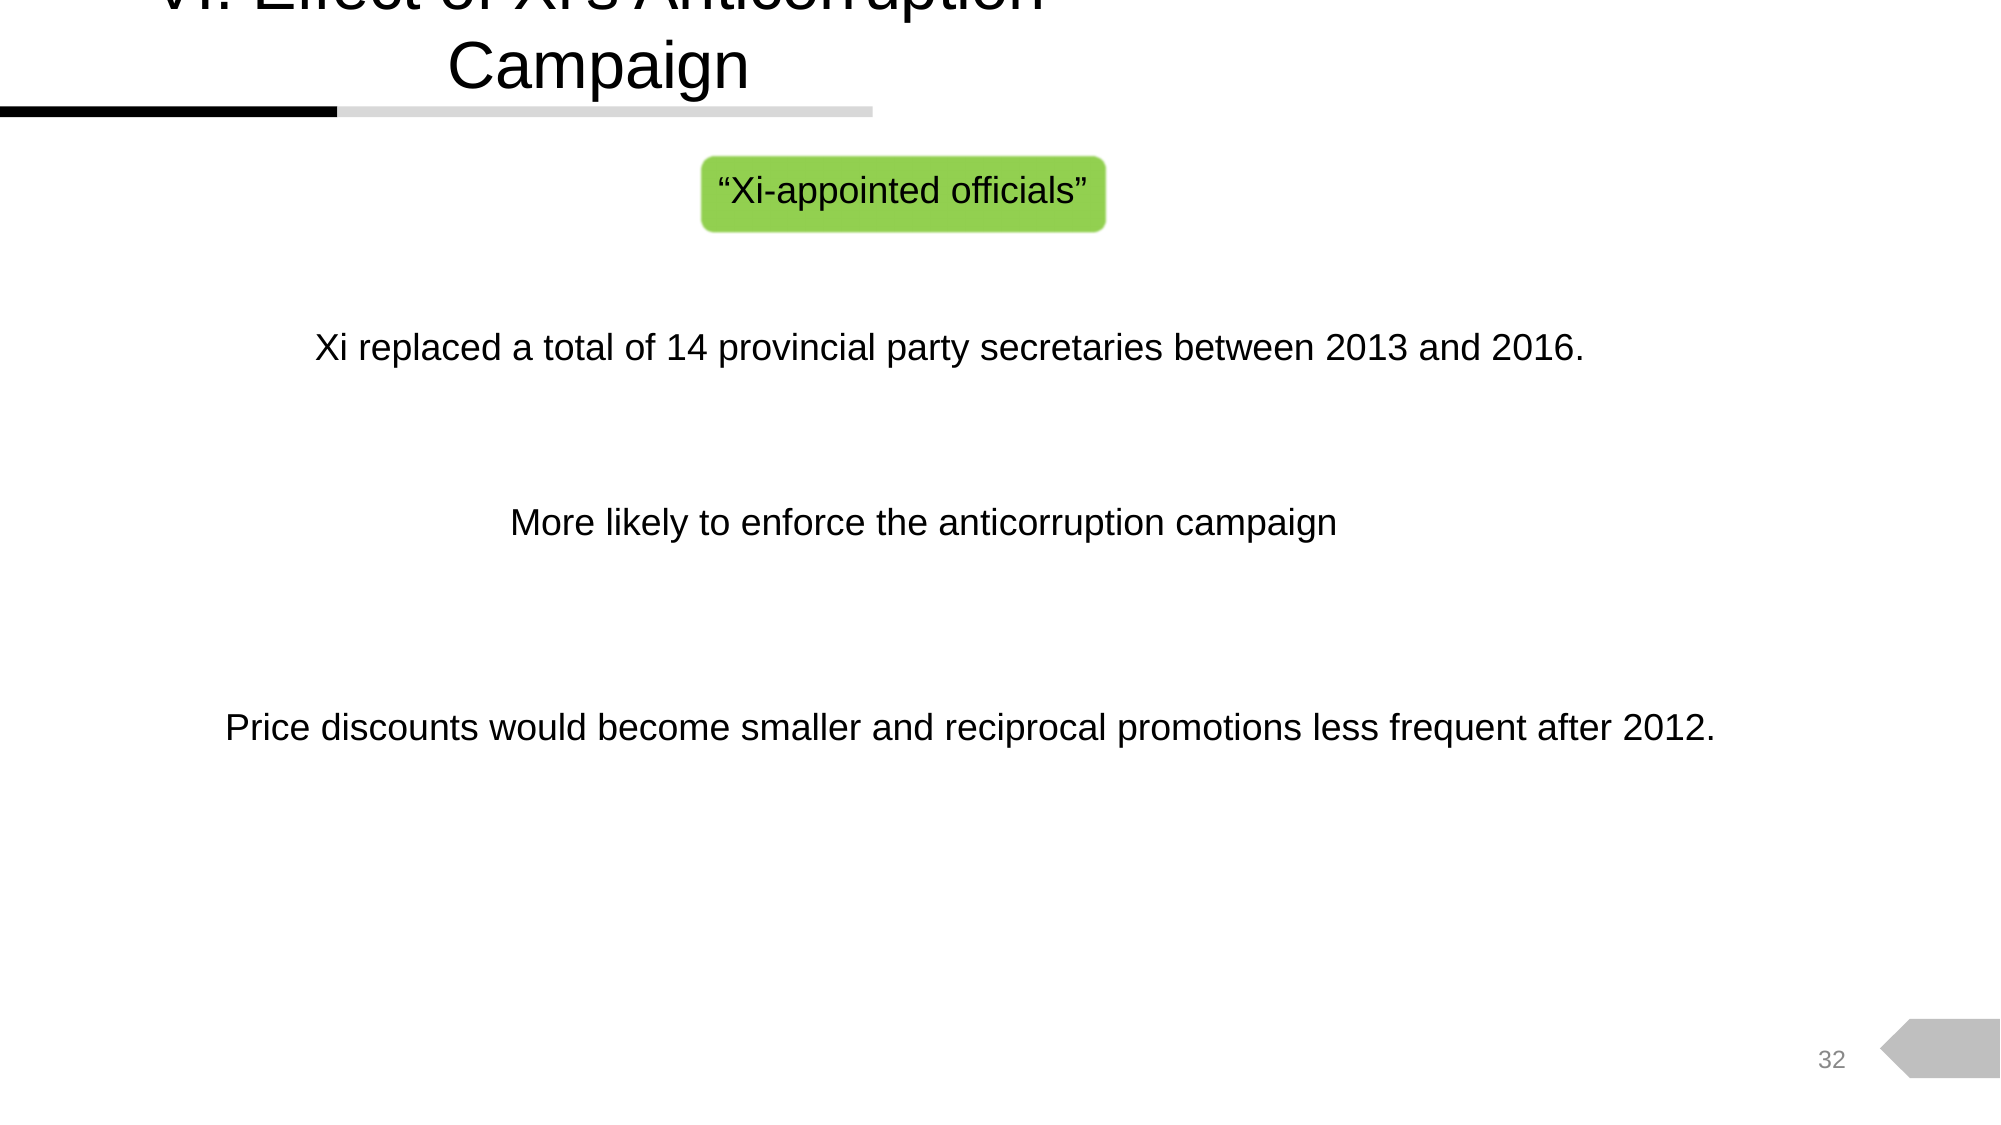

VI. Effect of Xi’s Anticorruption Campaign

“Xi-appointed officials”
Xi replaced a total of 14 provincial party secretaries between 2013 and 2016.
More likely to enforce the anticorruption campaign
Price discounts would become smaller and reciprocal promotions less frequent after 2012.

32